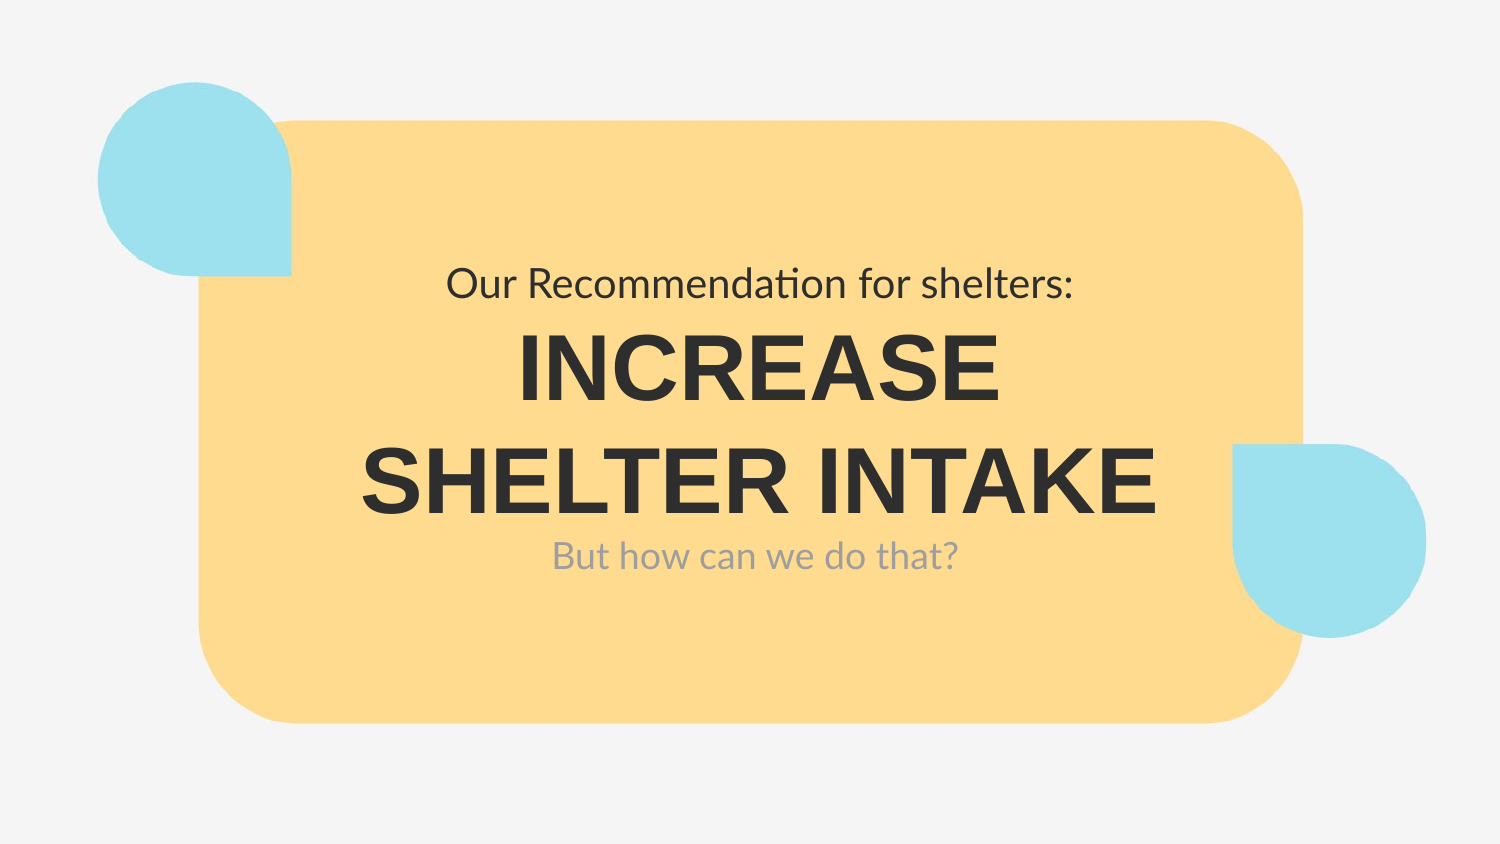

Our Recommendation for shelters:
INCREASE SHELTER INTAKE
But how can we do that?